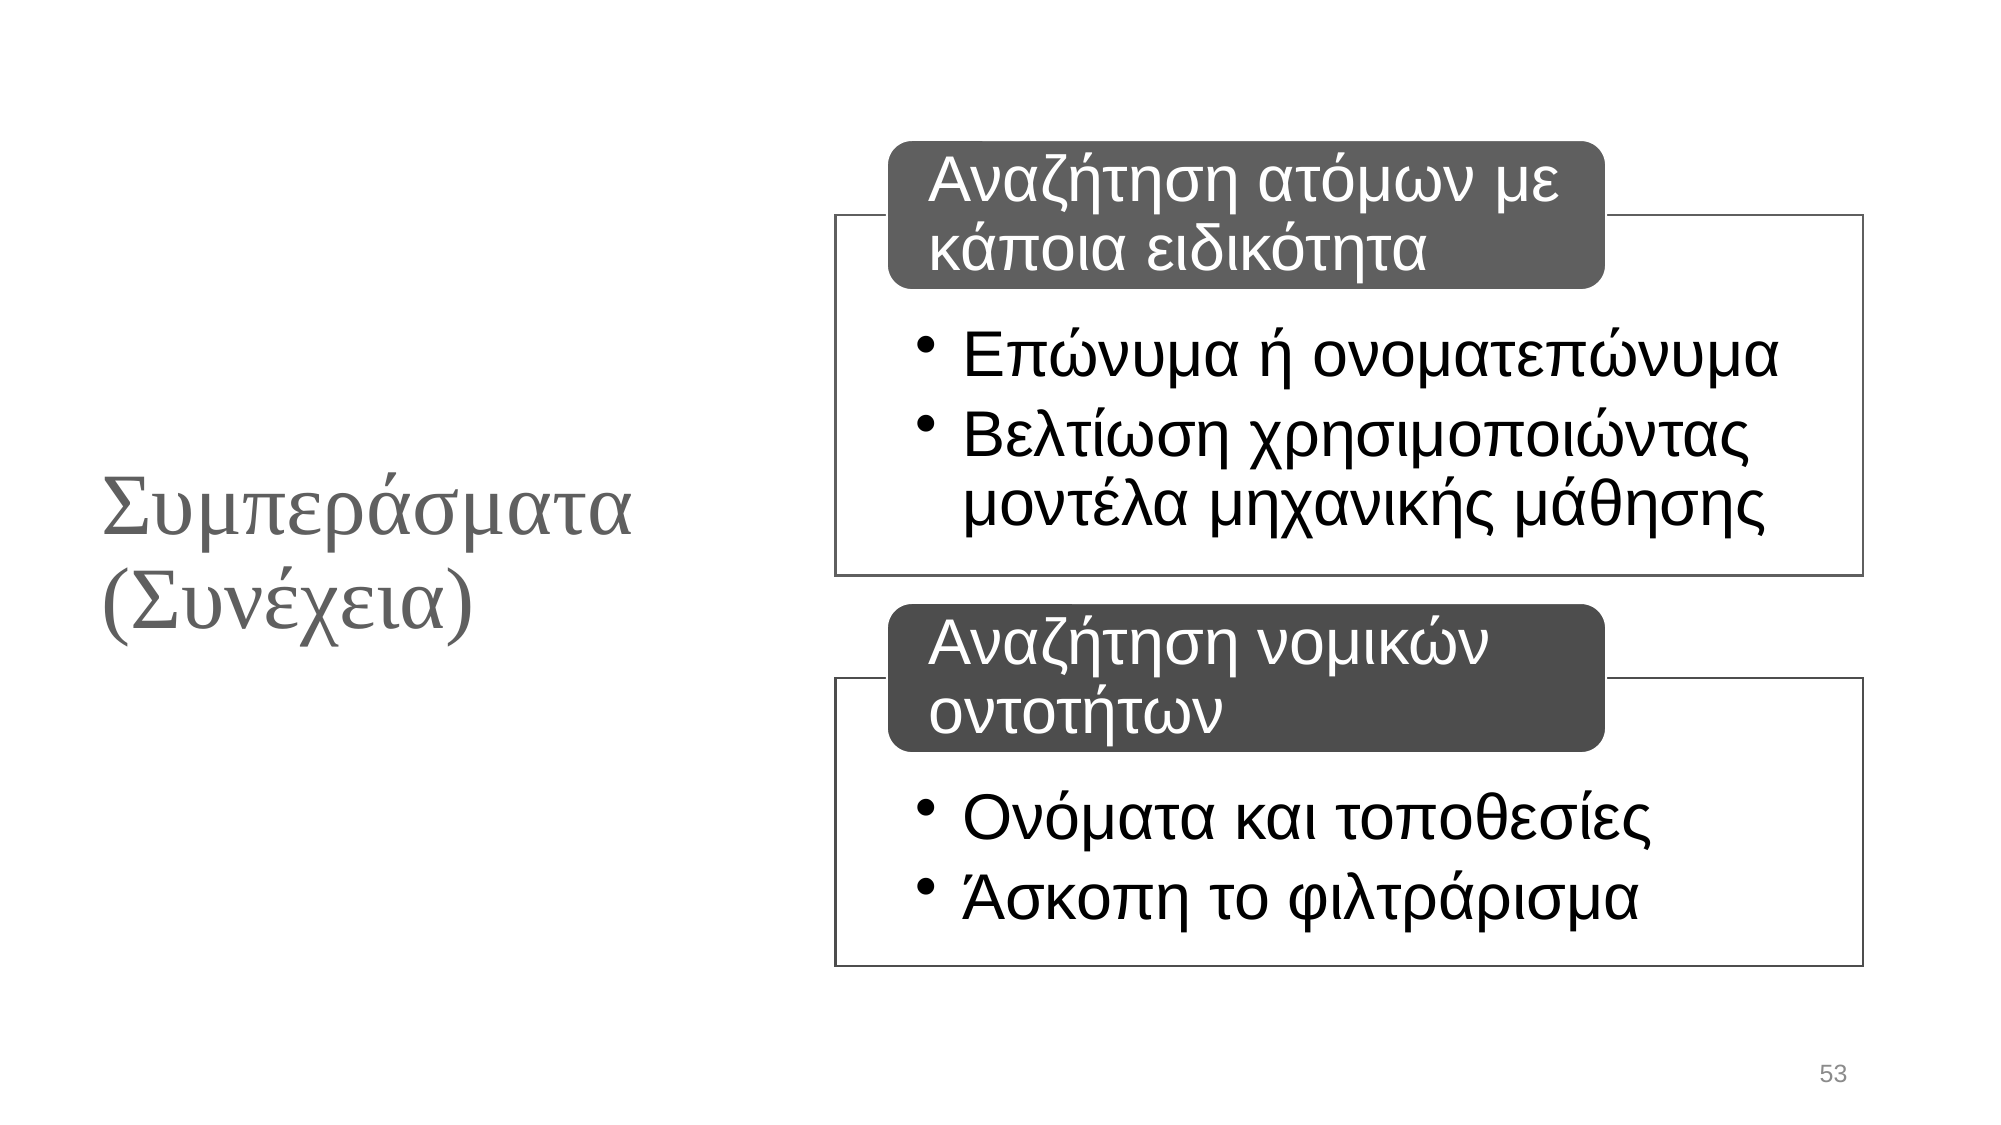

# Συμπεράσματα (Συνέχεια)
Επώνυμα ή ονοματεπώνυμα
Βελτίωση χρησιμοποιώντας μοντέλα μηχανικής μάθησης
Αναζήτηση ατόμων με κάποια ειδικότητα
Ονόματα και τοποθεσίες
Άσκοπη το φιλτράρισμα
Αναζήτηση νομικών οντοτήτων
53